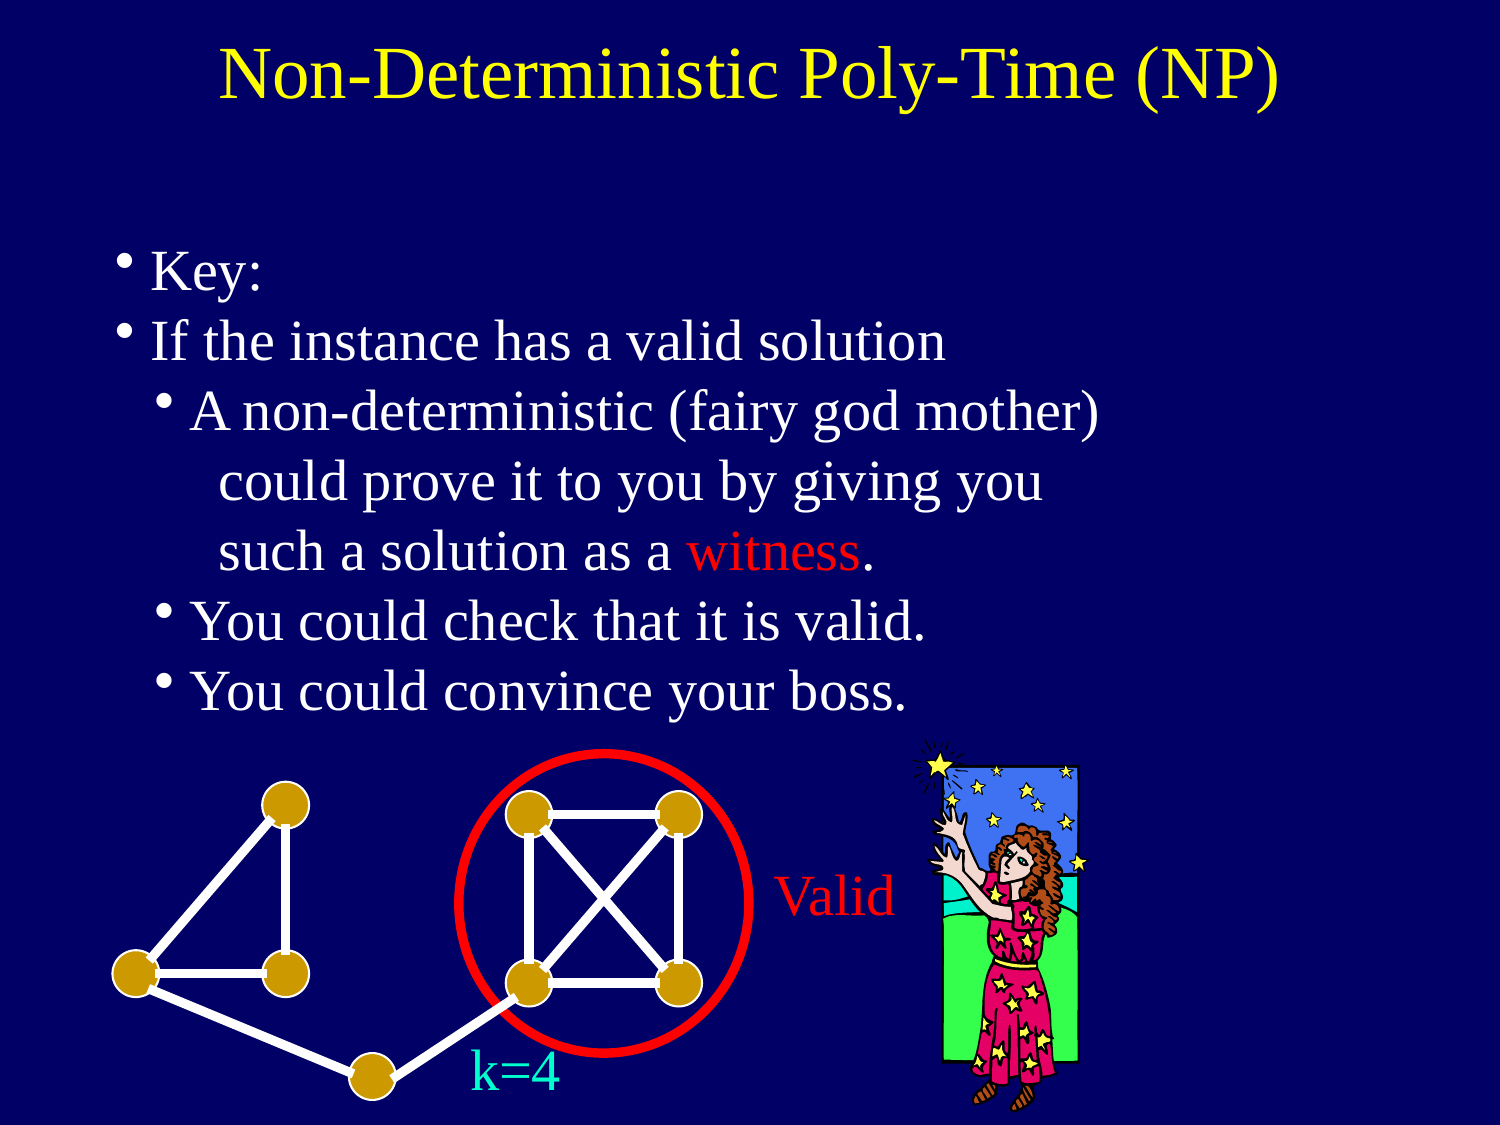

Non-Deterministic Poly-Time (NP)
Key:
If the instance has a valid solution
A non-deterministic (fairy god mother)
  could prove it to you by giving you
  such a solution as a witness.
You could check that it is valid.
You could convince your boss.

k=4
Valid